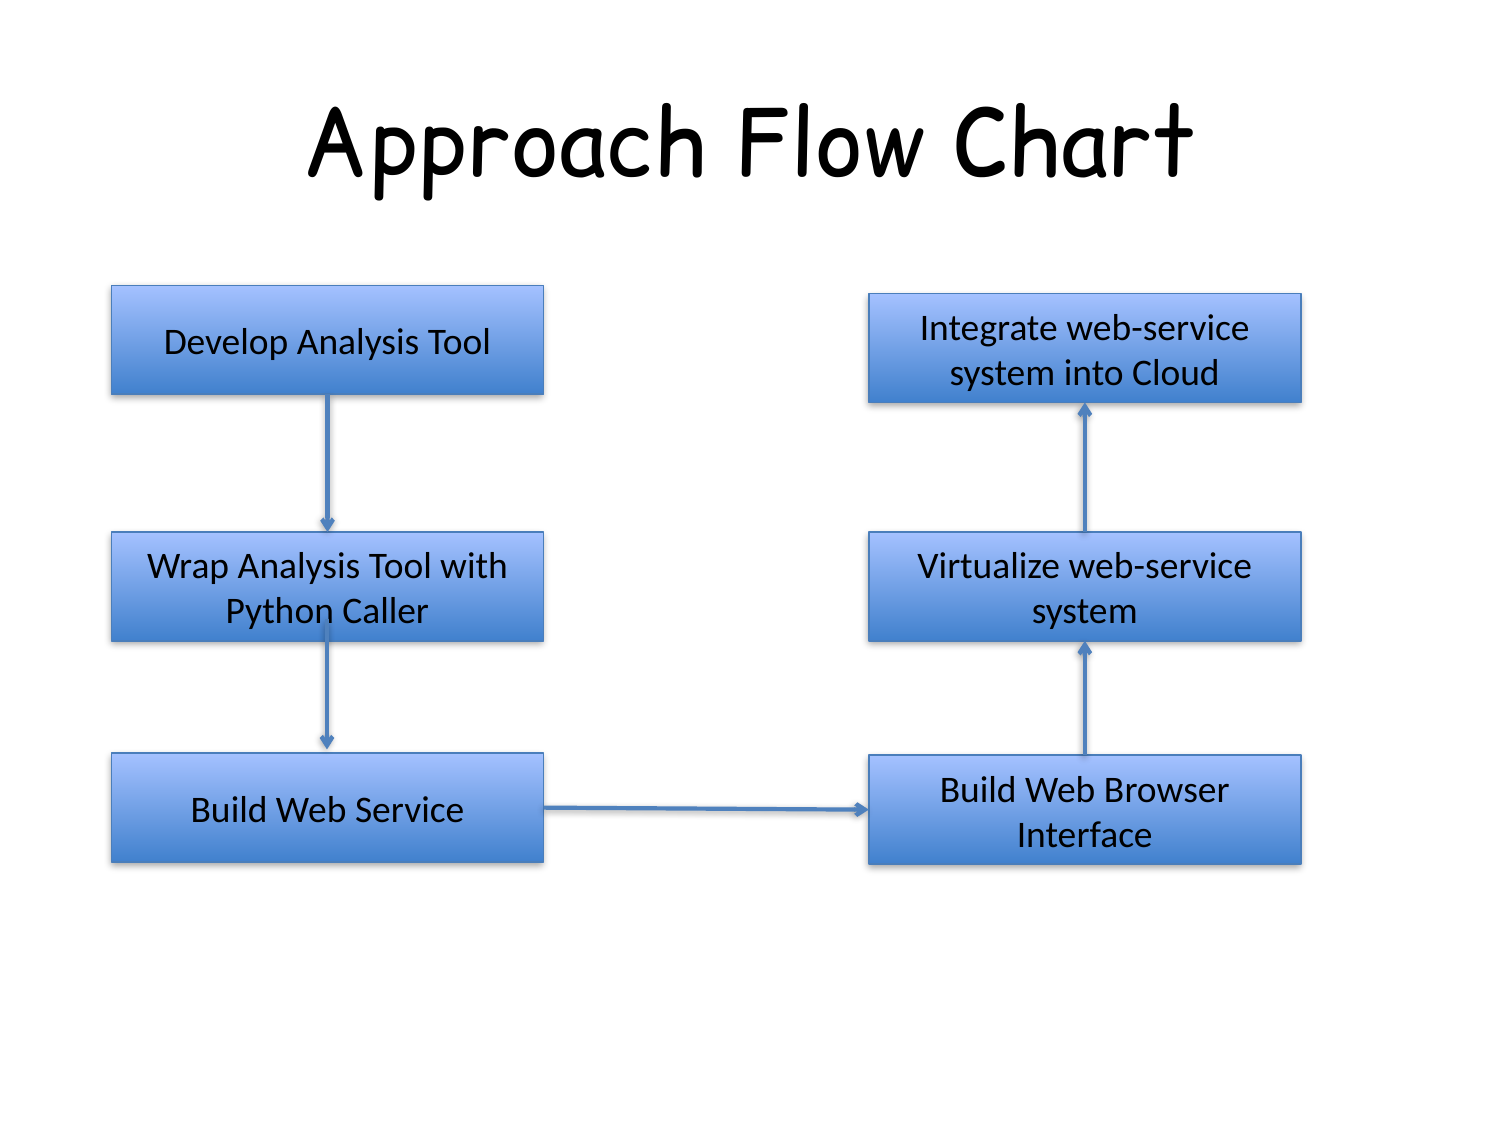

# Approach Flow Chart
Develop Analysis Tool
Integrate web-service system into Cloud

Wrap Analysis Tool with Python Caller
Virtualize web-service system
Build Web Service
Build Web Browser Interface